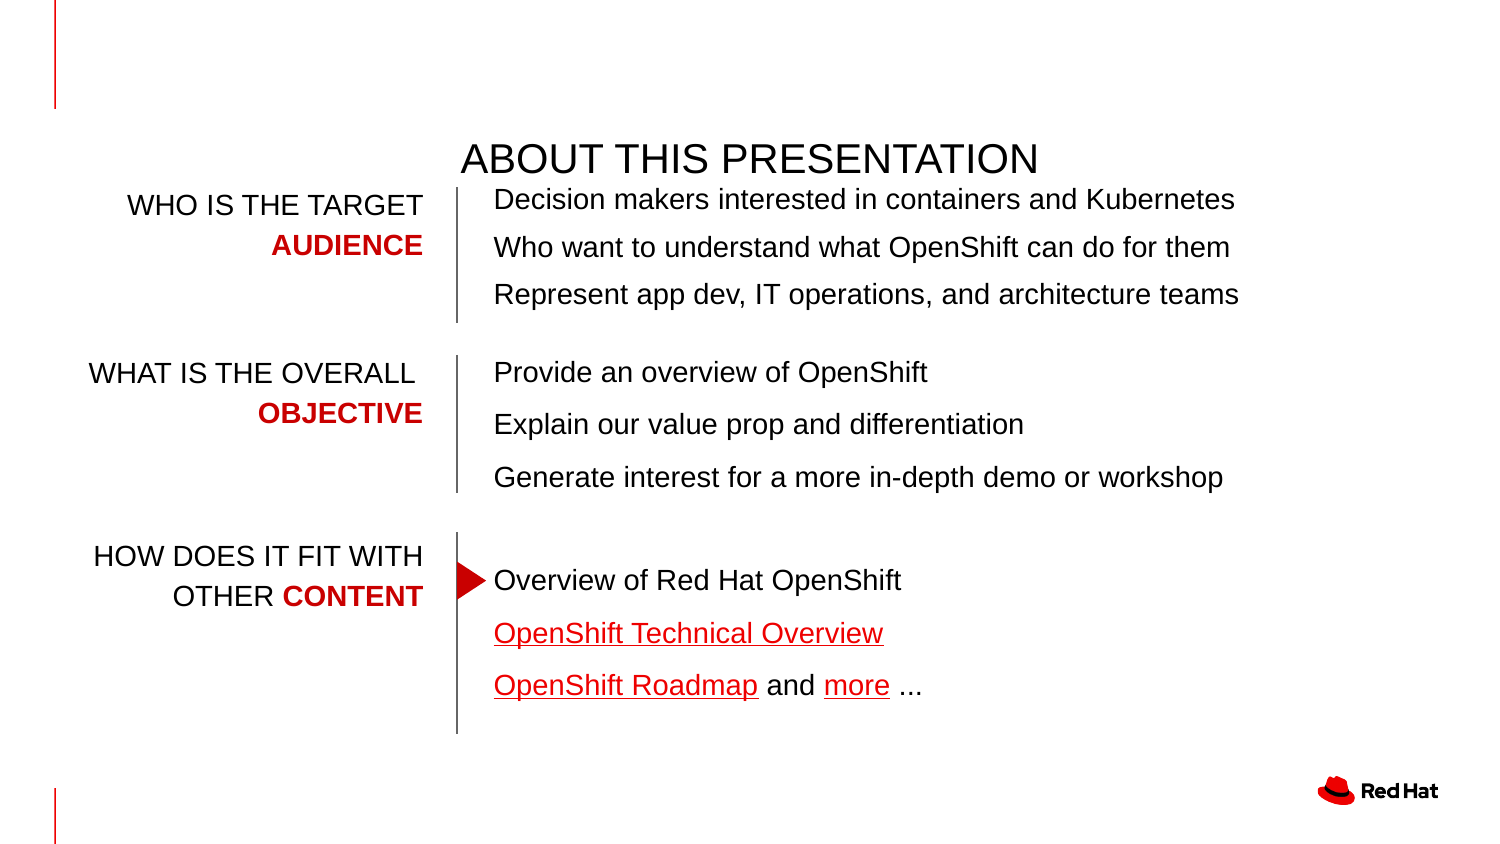

# ABOUT THIS PRESENTATION
WHO IS THE TARGET AUDIENCE
Decision makers interested in containers and Kubernetes
Who want to understand what OpenShift can do for them
Represent app dev, IT operations, and architecture teams
WHAT IS THE OVERALL
 OBJECTIVE
Provide an overview of OpenShift
Explain our value prop and differentiation
Generate interest for a more in-depth demo or workshop
 HOW DOES IT FIT WITH OTHER CONTENT
Overview of Red Hat OpenShift
OpenShift Technical Overview
OpenShift Roadmap and more ...